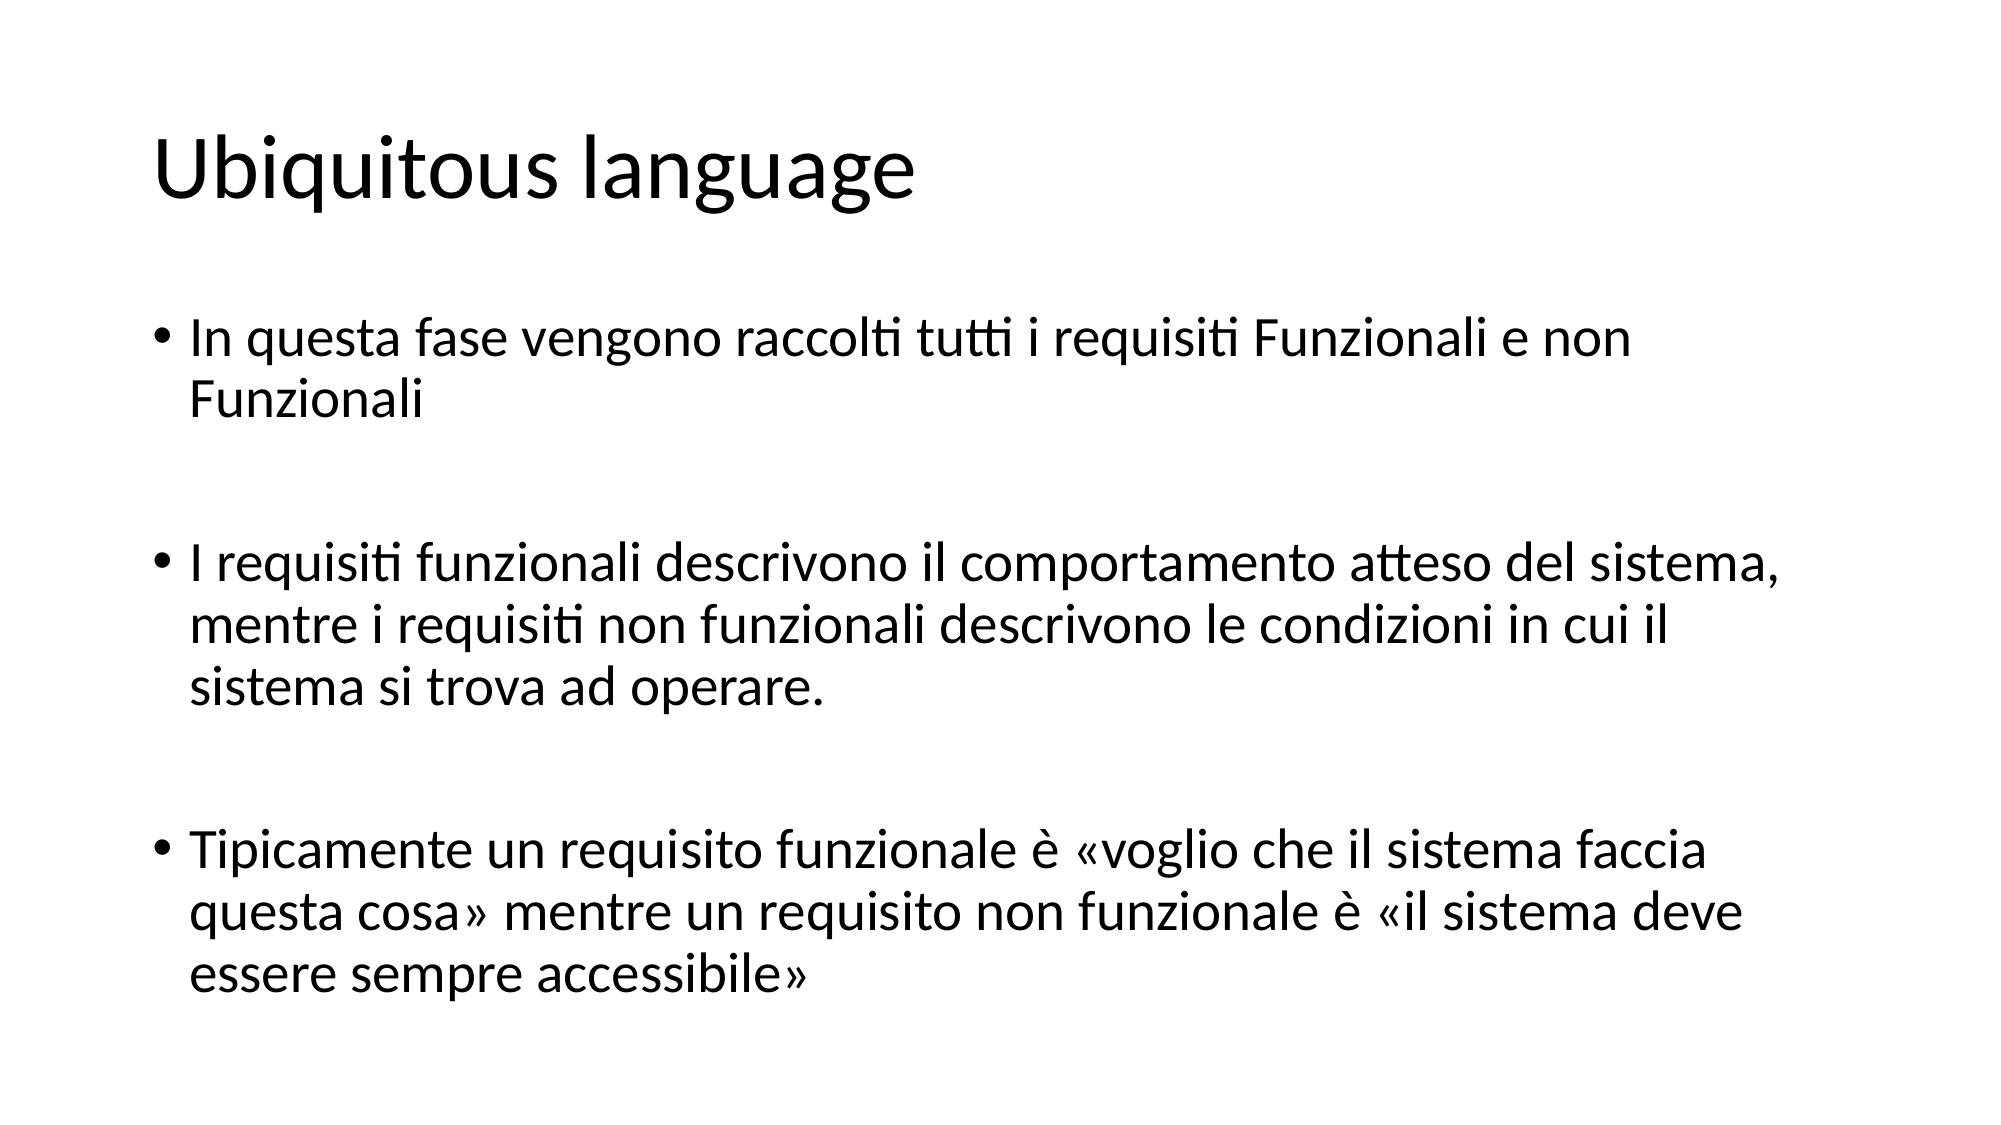

# Ubiquitous language
In questa fase vengono raccolti tutti i requisiti Funzionali e non Funzionali

I requisiti funzionali descrivono il comportamento atteso del sistema, mentre i requisiti non funzionali descrivono le condizioni in cui il sistema si trova ad operare.

Tipicamente un requisito funzionale è «voglio che il sistema faccia questa cosa» mentre un requisito non funzionale è «il sistema deve essere sempre accessibile»